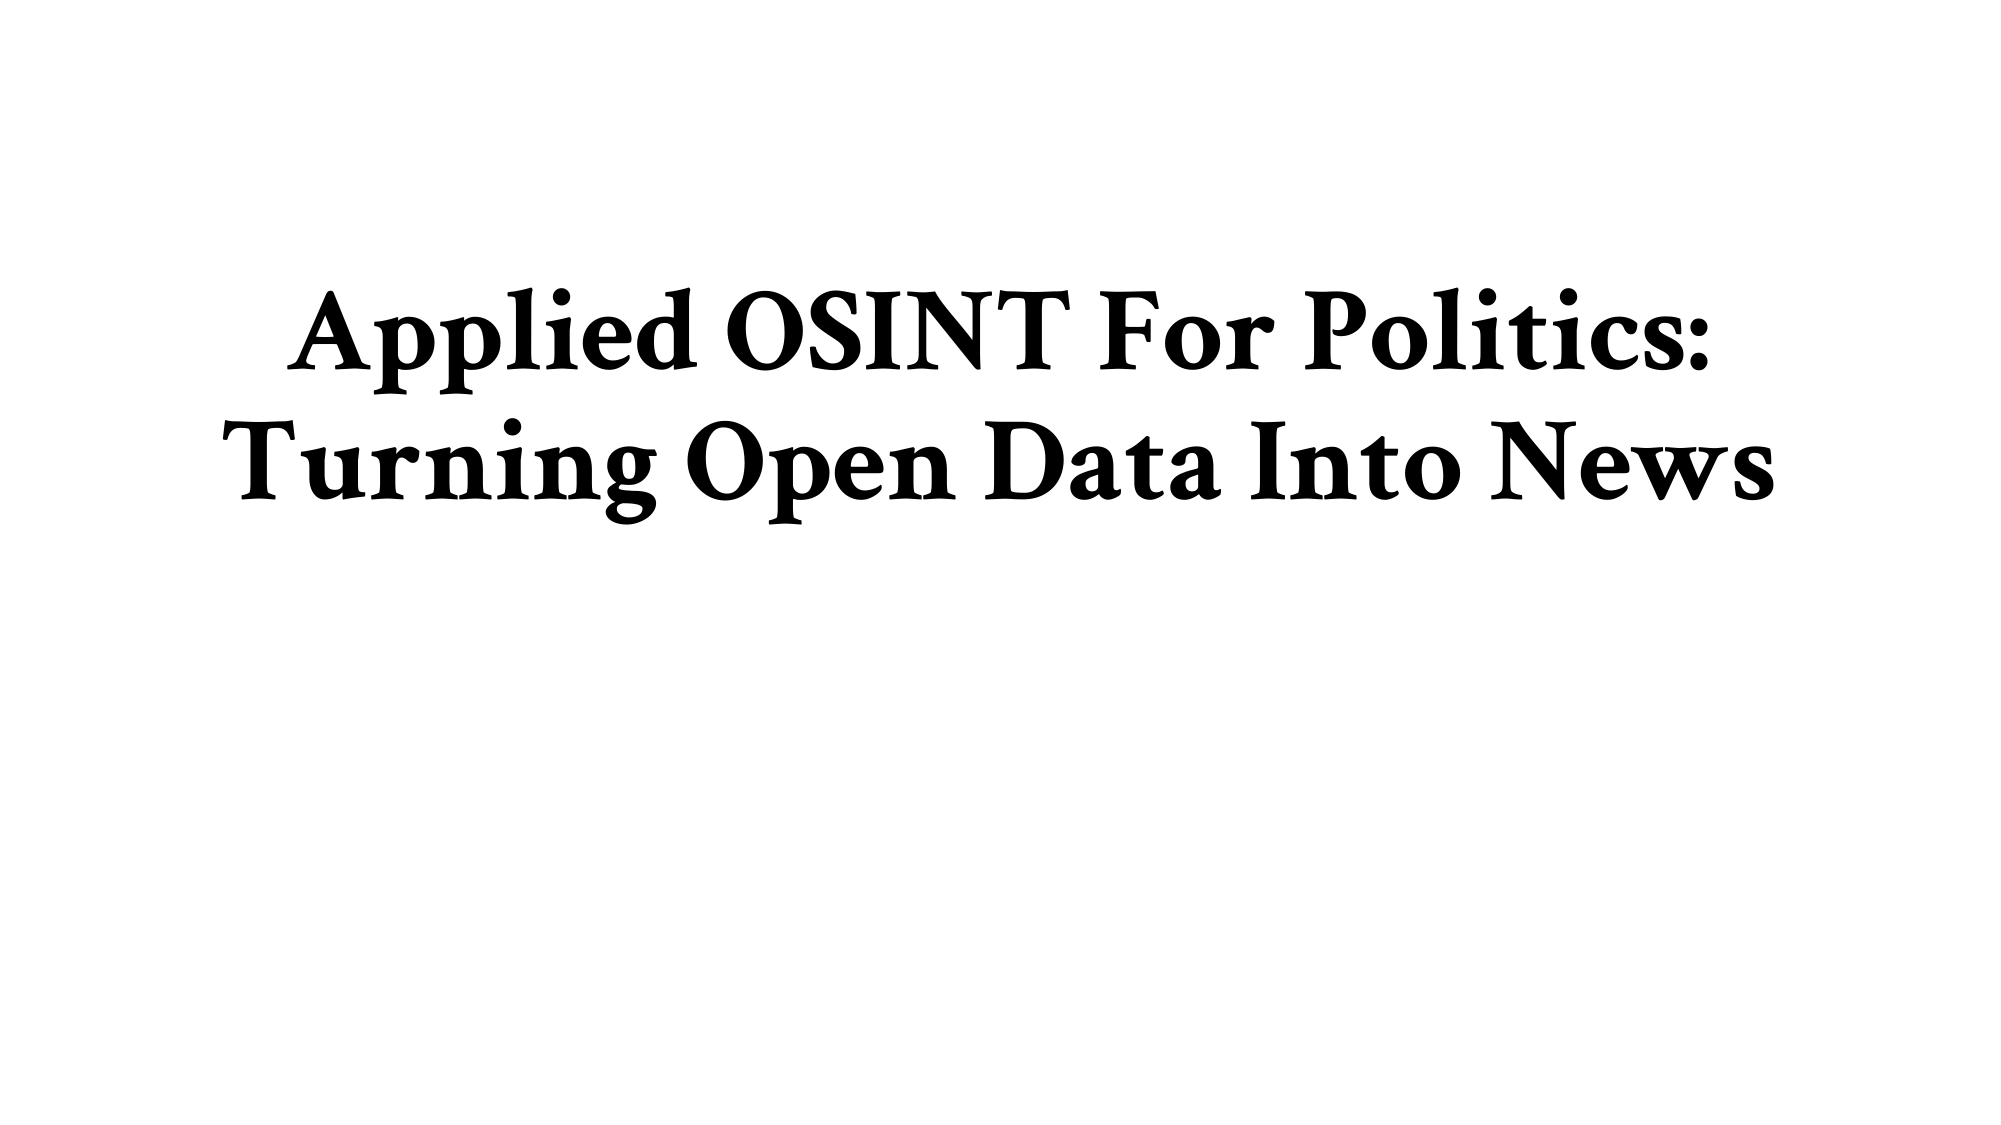

# Applied OSINT For Politics: Turning Open Data Into News